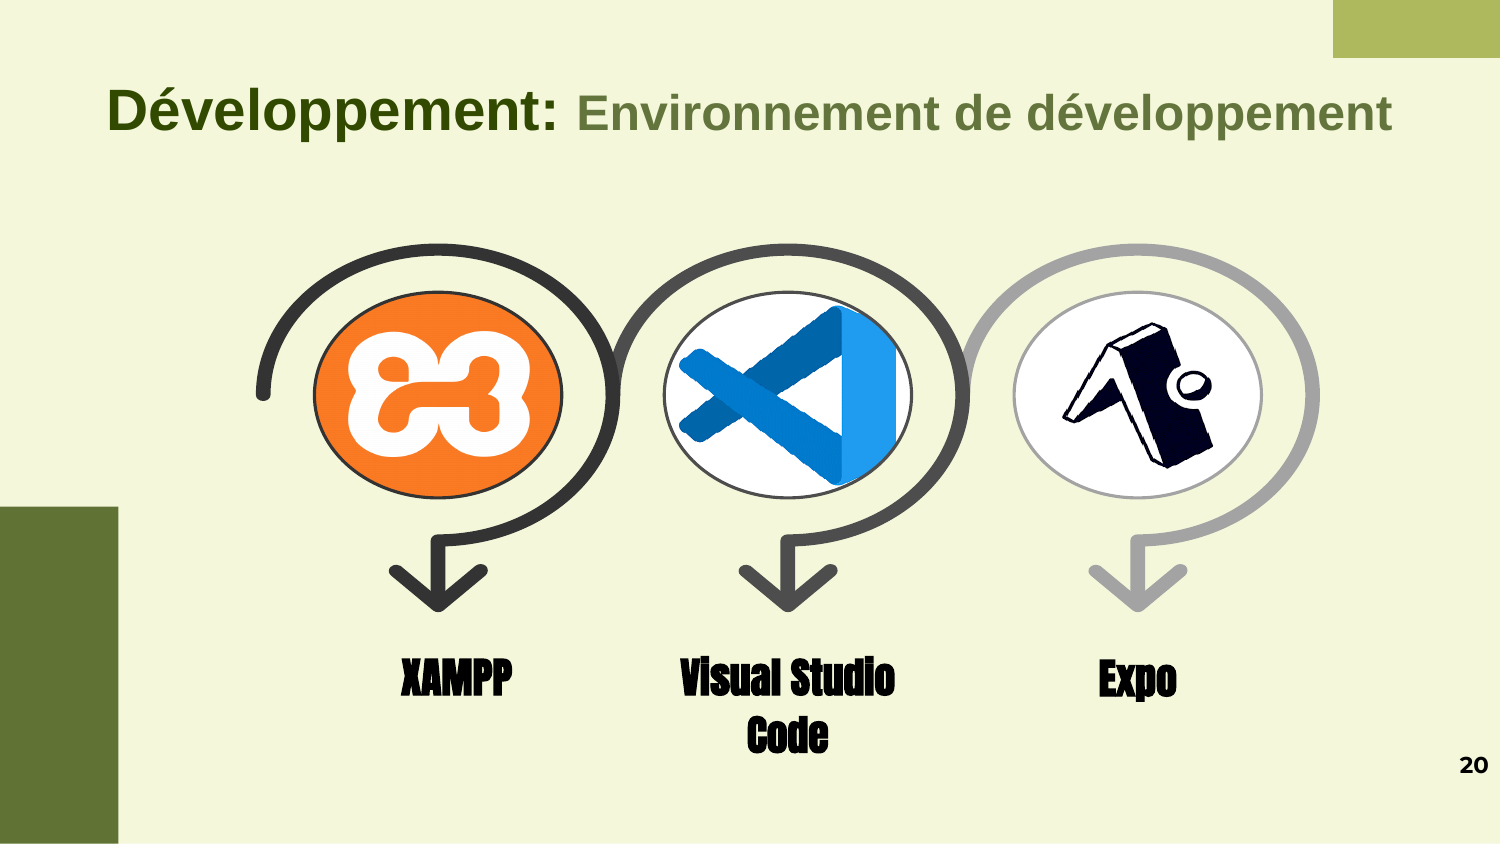

# Développement: Environnement de développement

XAMPP
Visual Studio Code
Expo
20